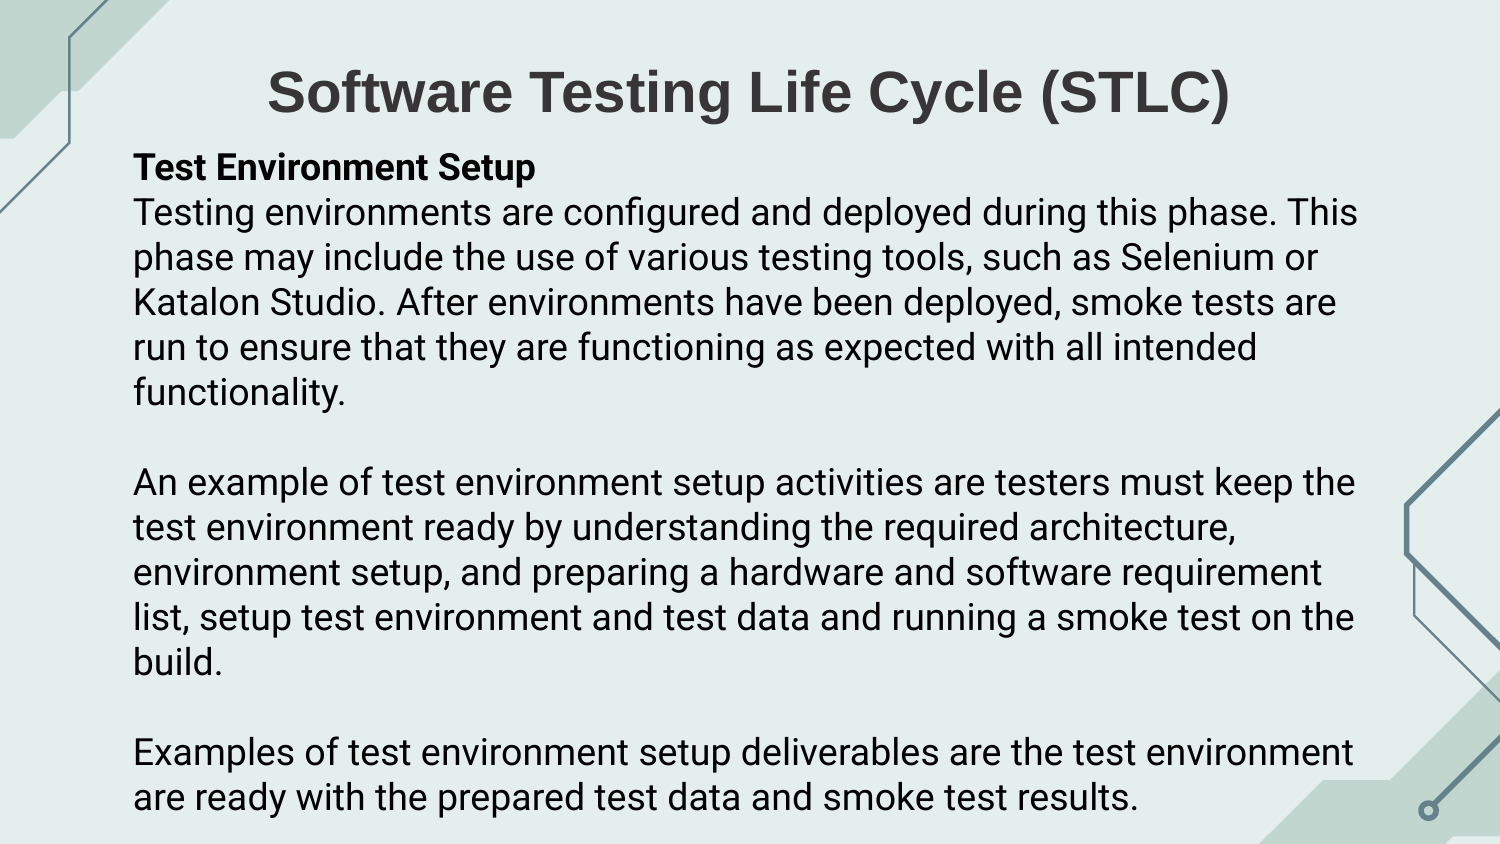

# Software Testing Life Cycle (STLC)
Test Environment Setup
Testing environments are configured and deployed during this phase. This phase may include the use of various testing tools, such as Selenium or Katalon Studio. After environments have been deployed, smoke tests are run to ensure that they are functioning as expected with all intended functionality.

An example of test environment setup activities are testers must keep the test environment ready by understanding the required architecture, environment setup, and preparing a hardware and software requirement list, setup test environment and test data and running a smoke test on the build.

Examples of test environment setup deliverables are the test environment are ready with the prepared test data and smoke test results.